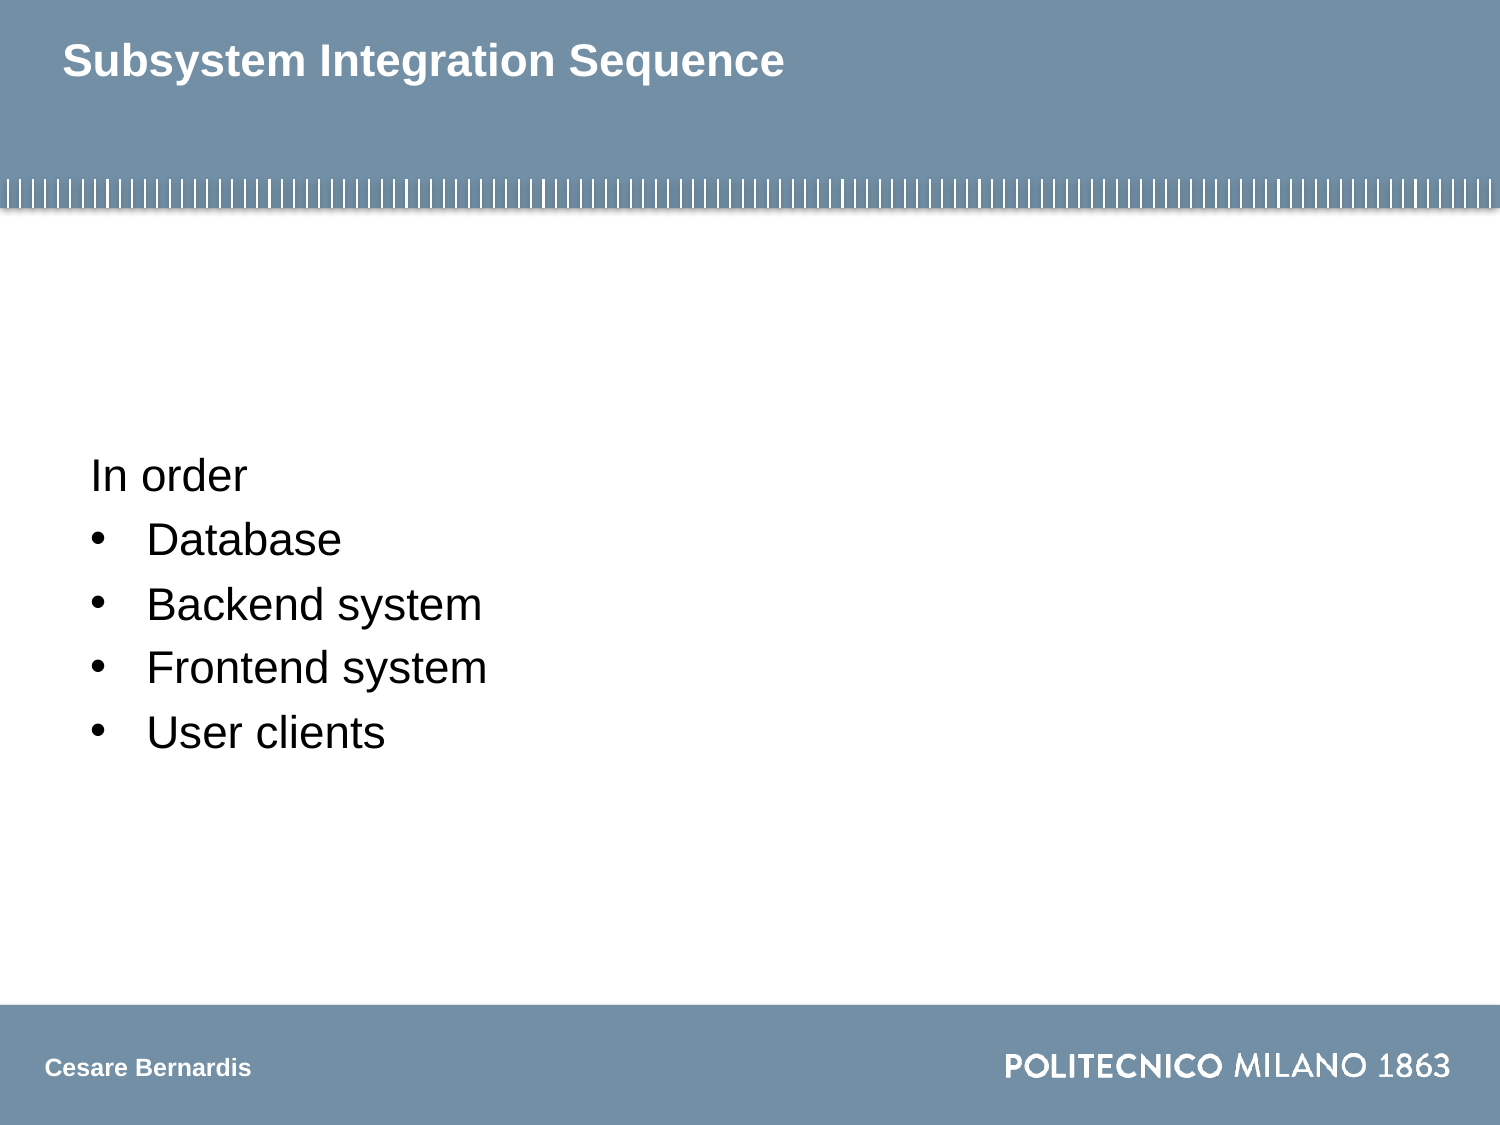

# Subsystem Integration Sequence
In order
Database
Backend system
Frontend system
User clients